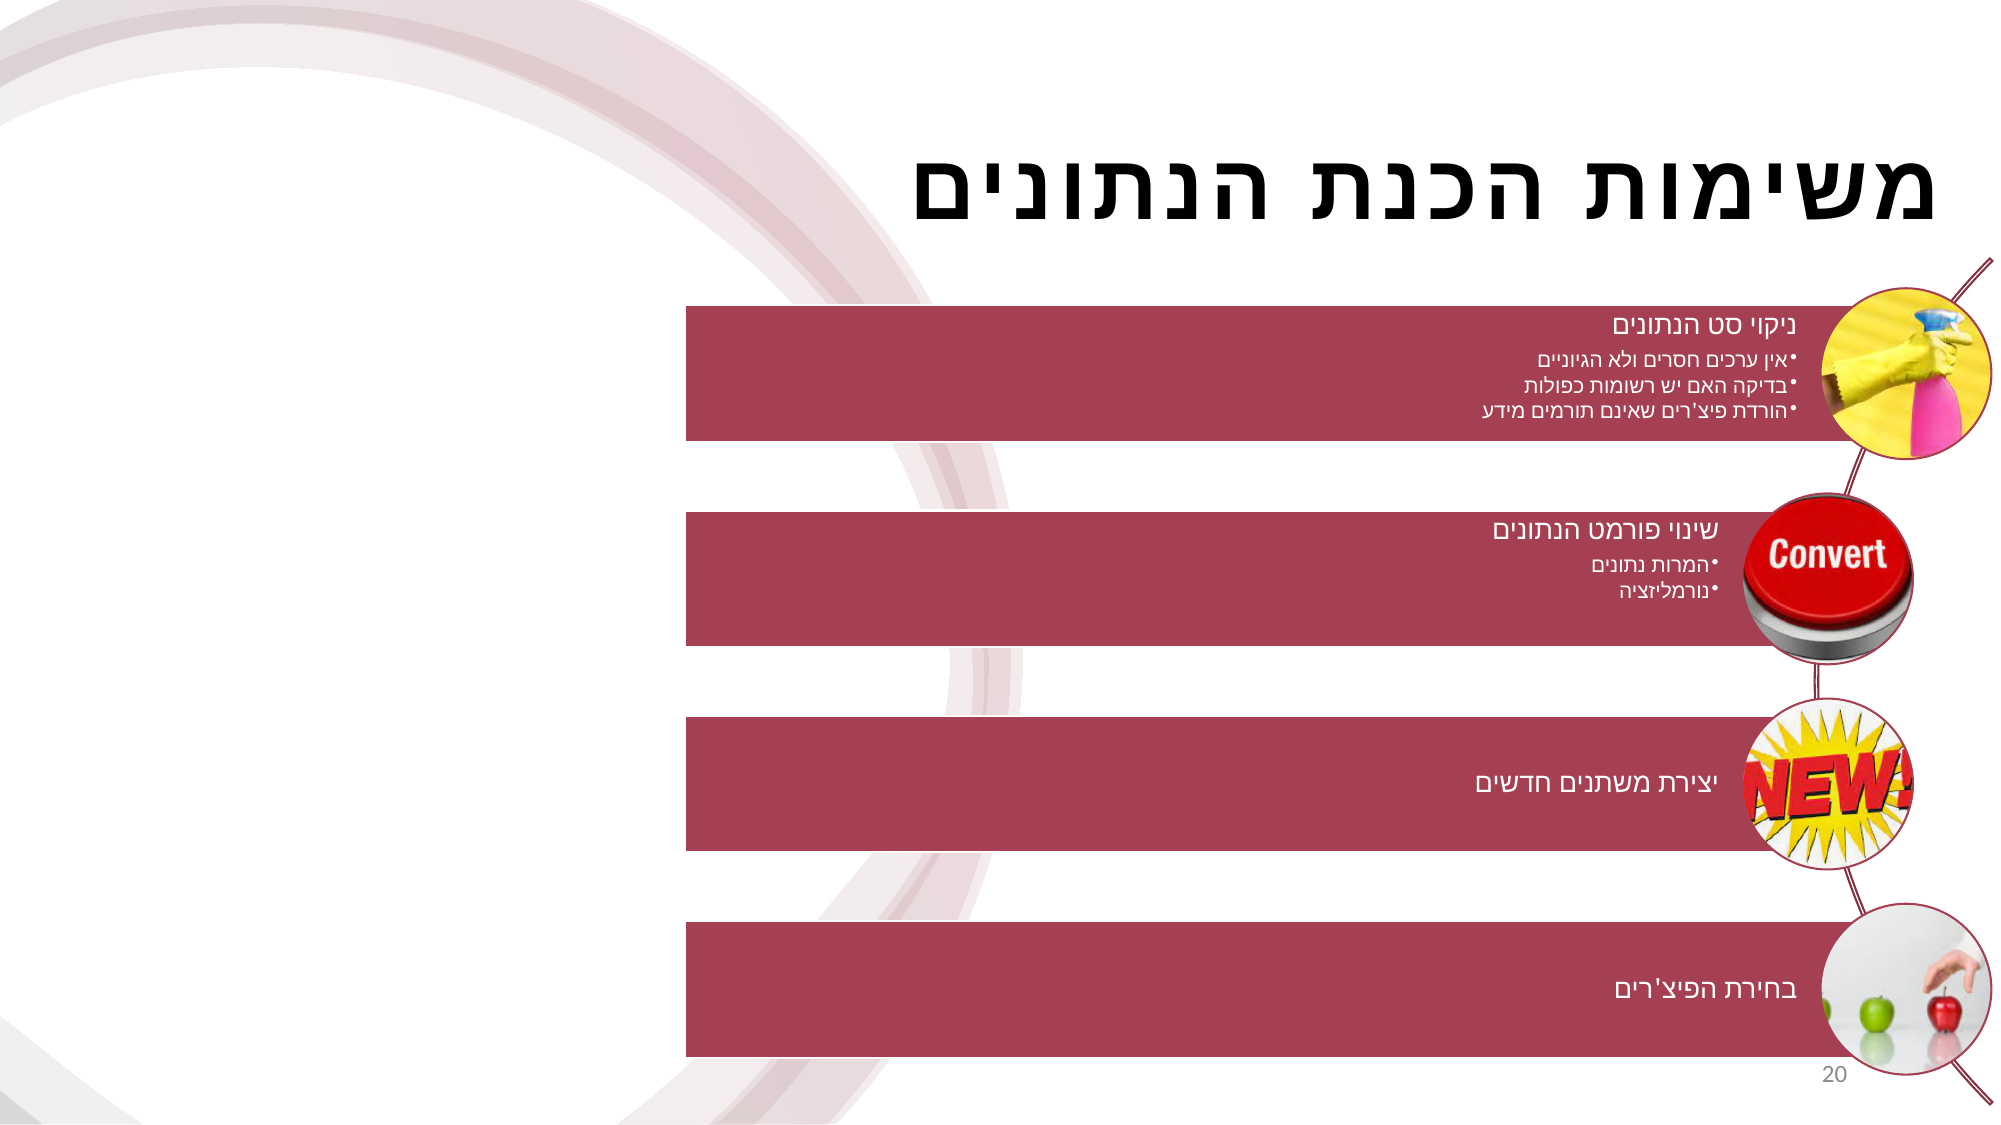

# משימות הכנת הנתונים

ניקוי סט הנתונים
אין ערכים חסרים ולא הגיוניים
בדיקה האם יש רשומות כפולות
הורדת פיצ'רים שאינם תורמים מידע

שינוי פורמט הנתונים
המרות נתונים
נורמליזציה

יצירת משתנים חדשים

בחירת הפיצ'רים
20